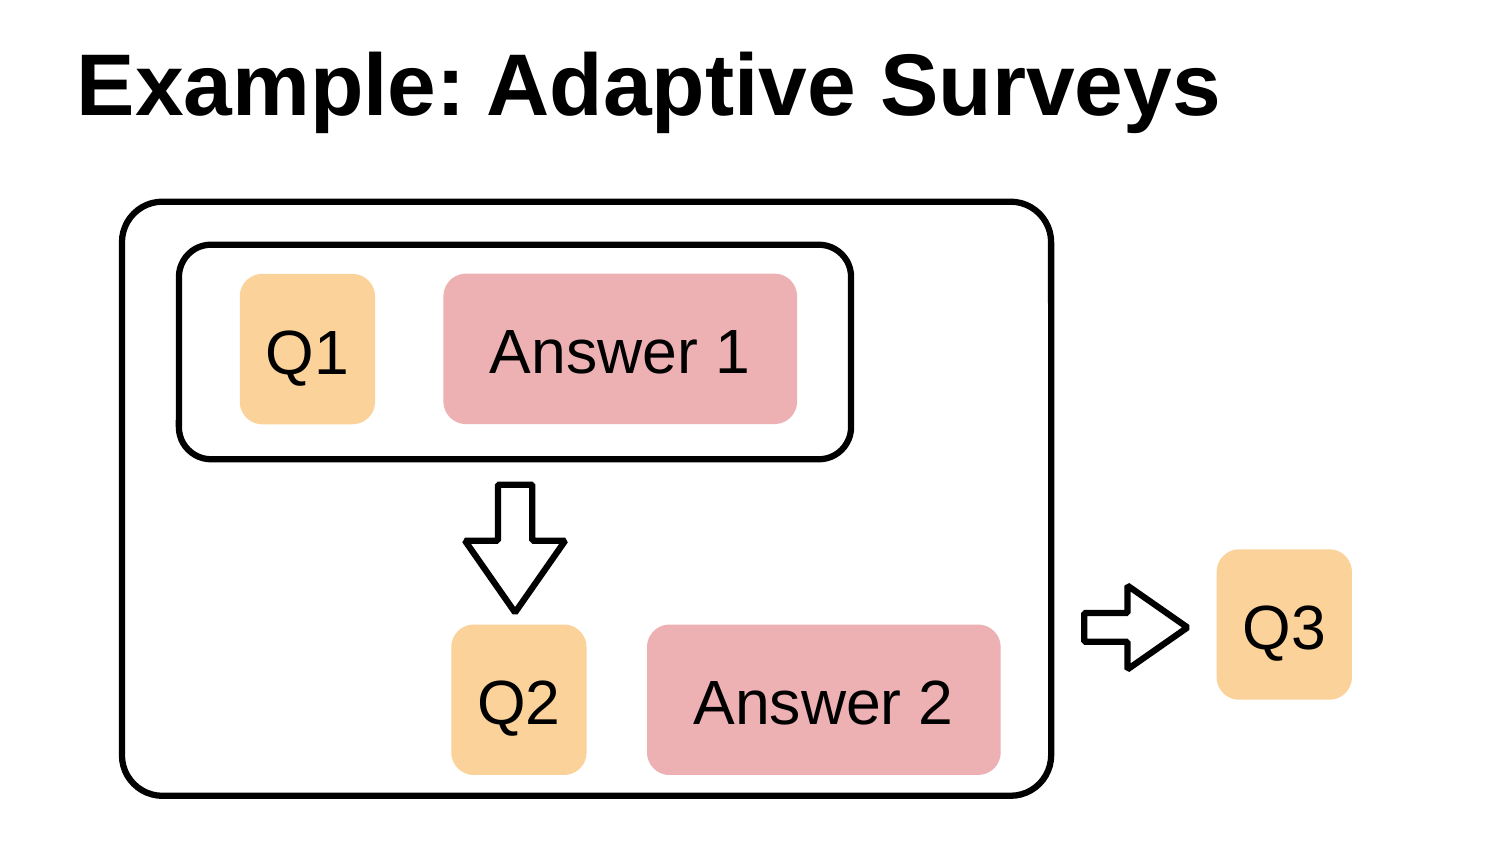

Example: Adaptive Surveys

Q3

Q2
Answer 1
Q1
Answer 2